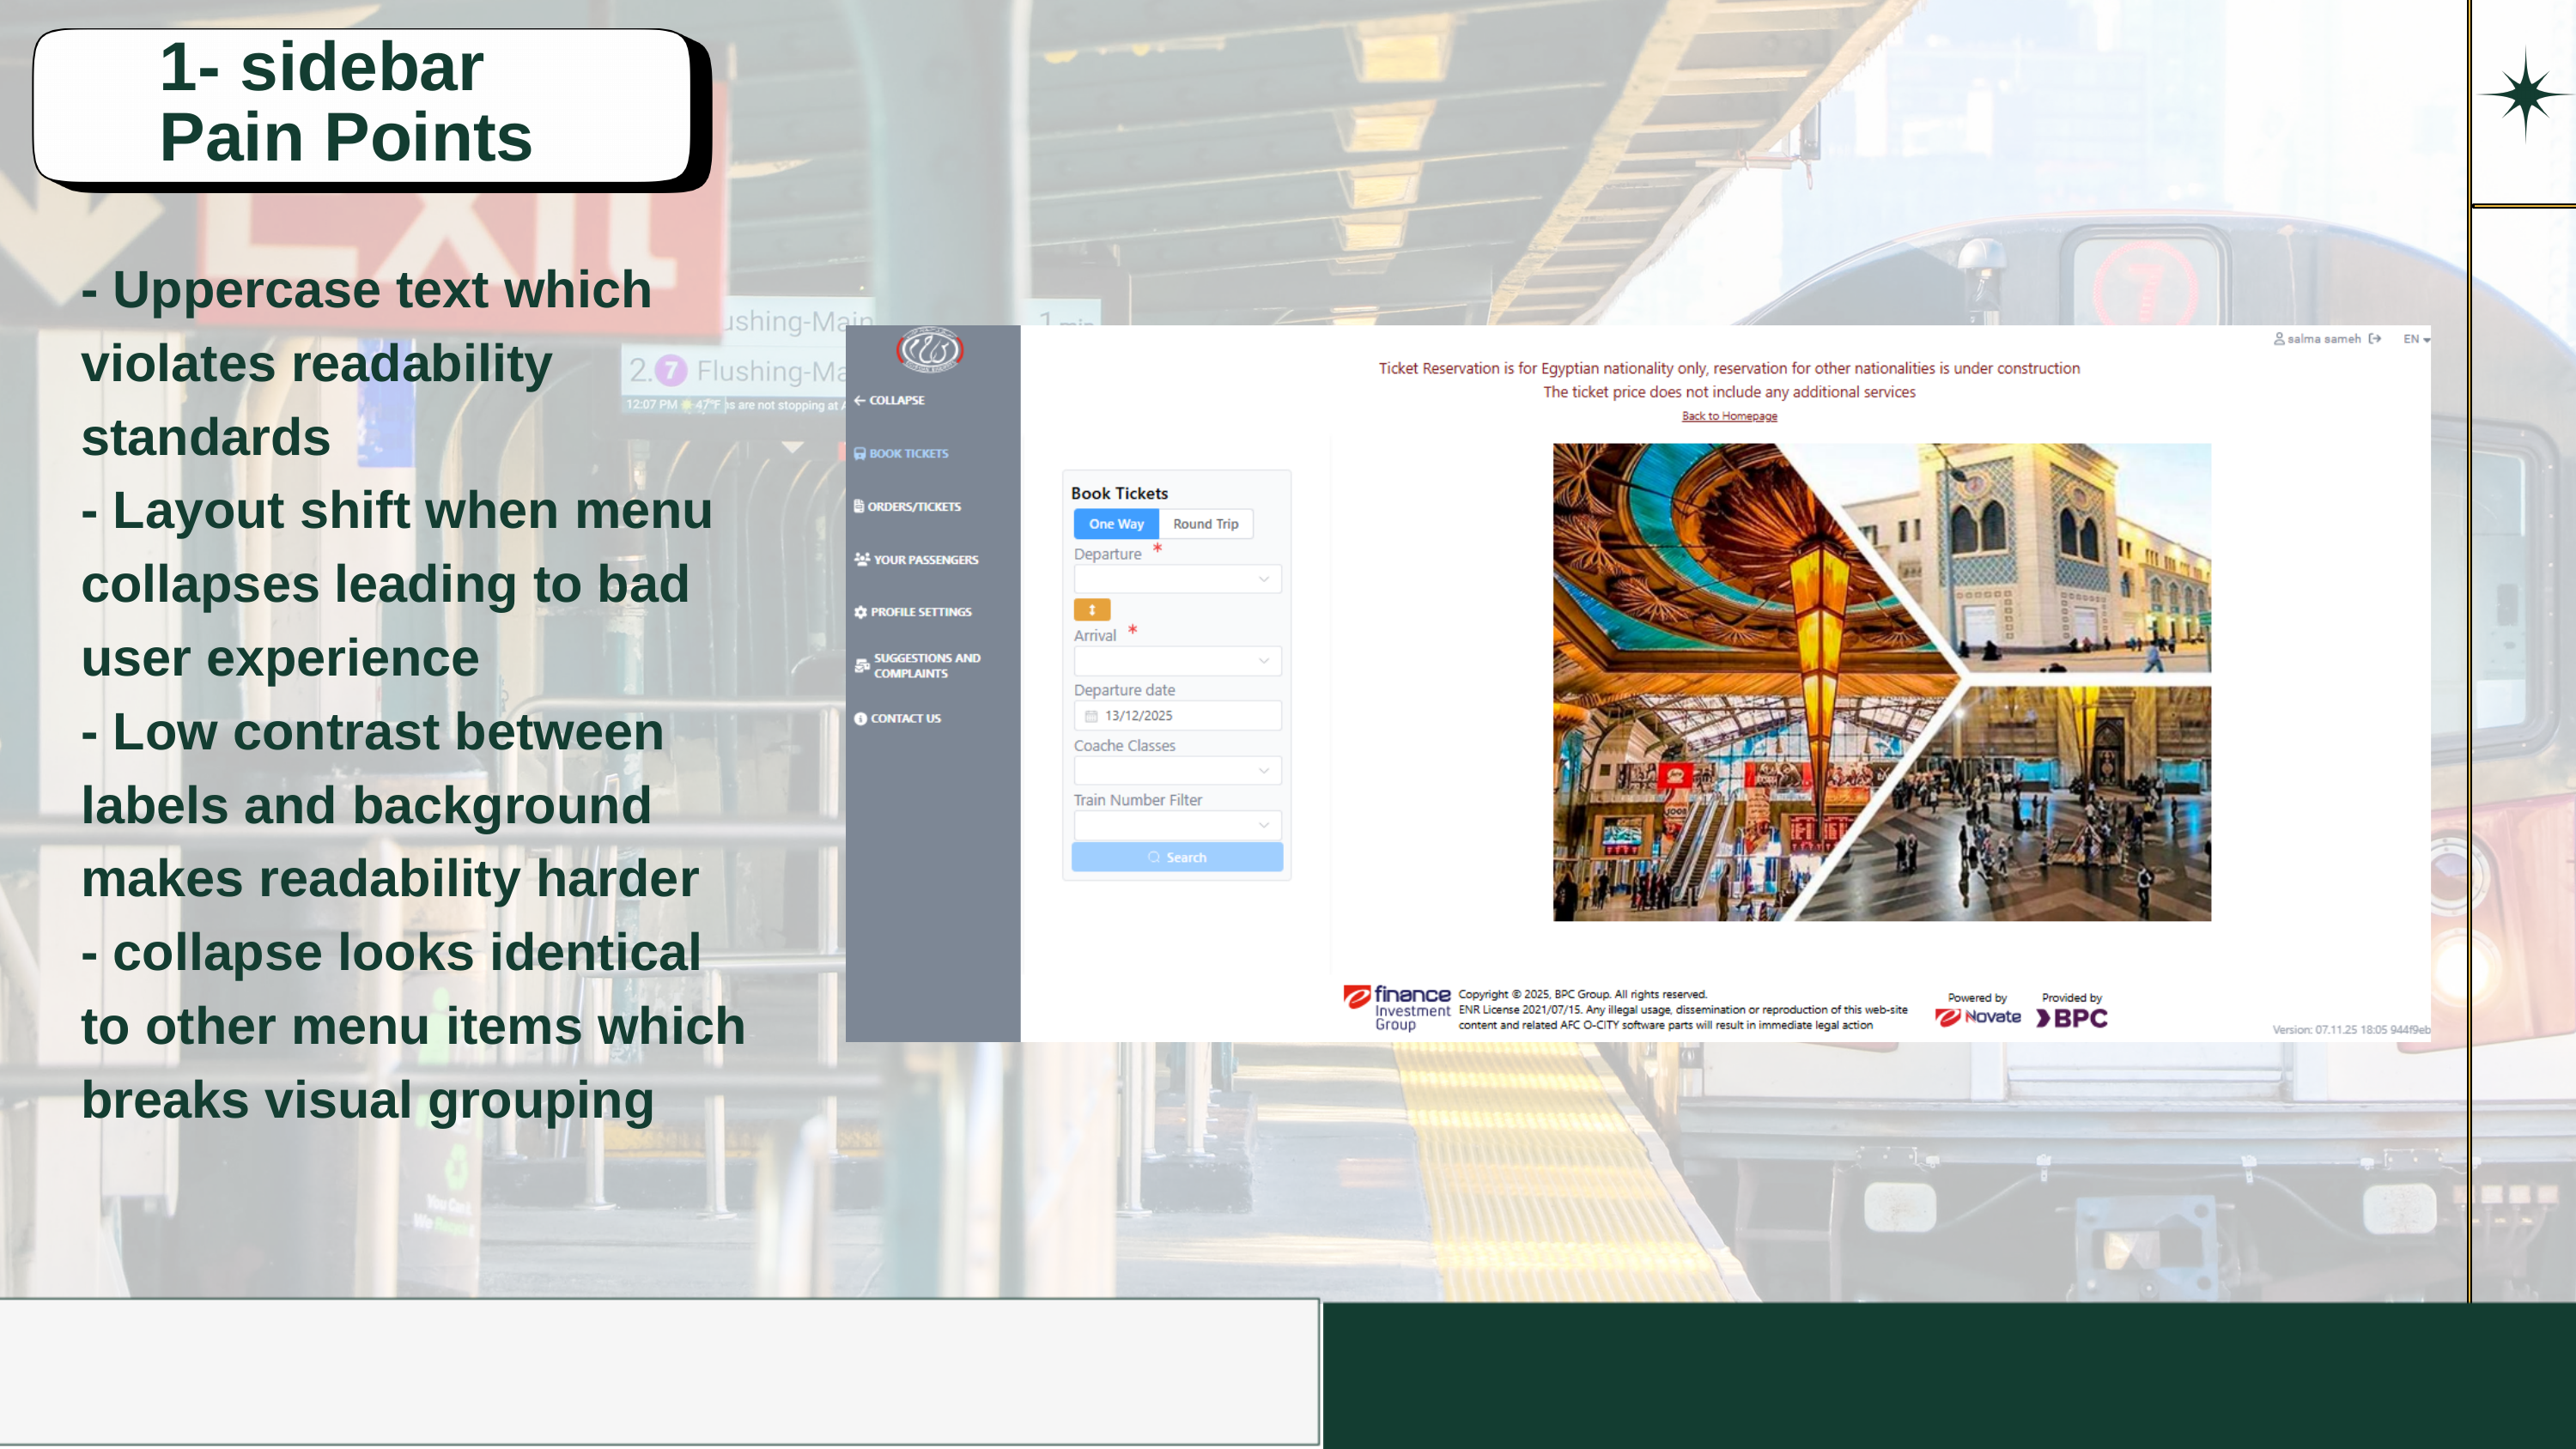

1- sidebar  Pain Points

- Uppercase text which violates readability standards
- Layout shift when menu collapses leading to bad user experience
- Low contrast between labels and background makes readability harder
- collapse looks identical to other menu items which breaks visual grouping